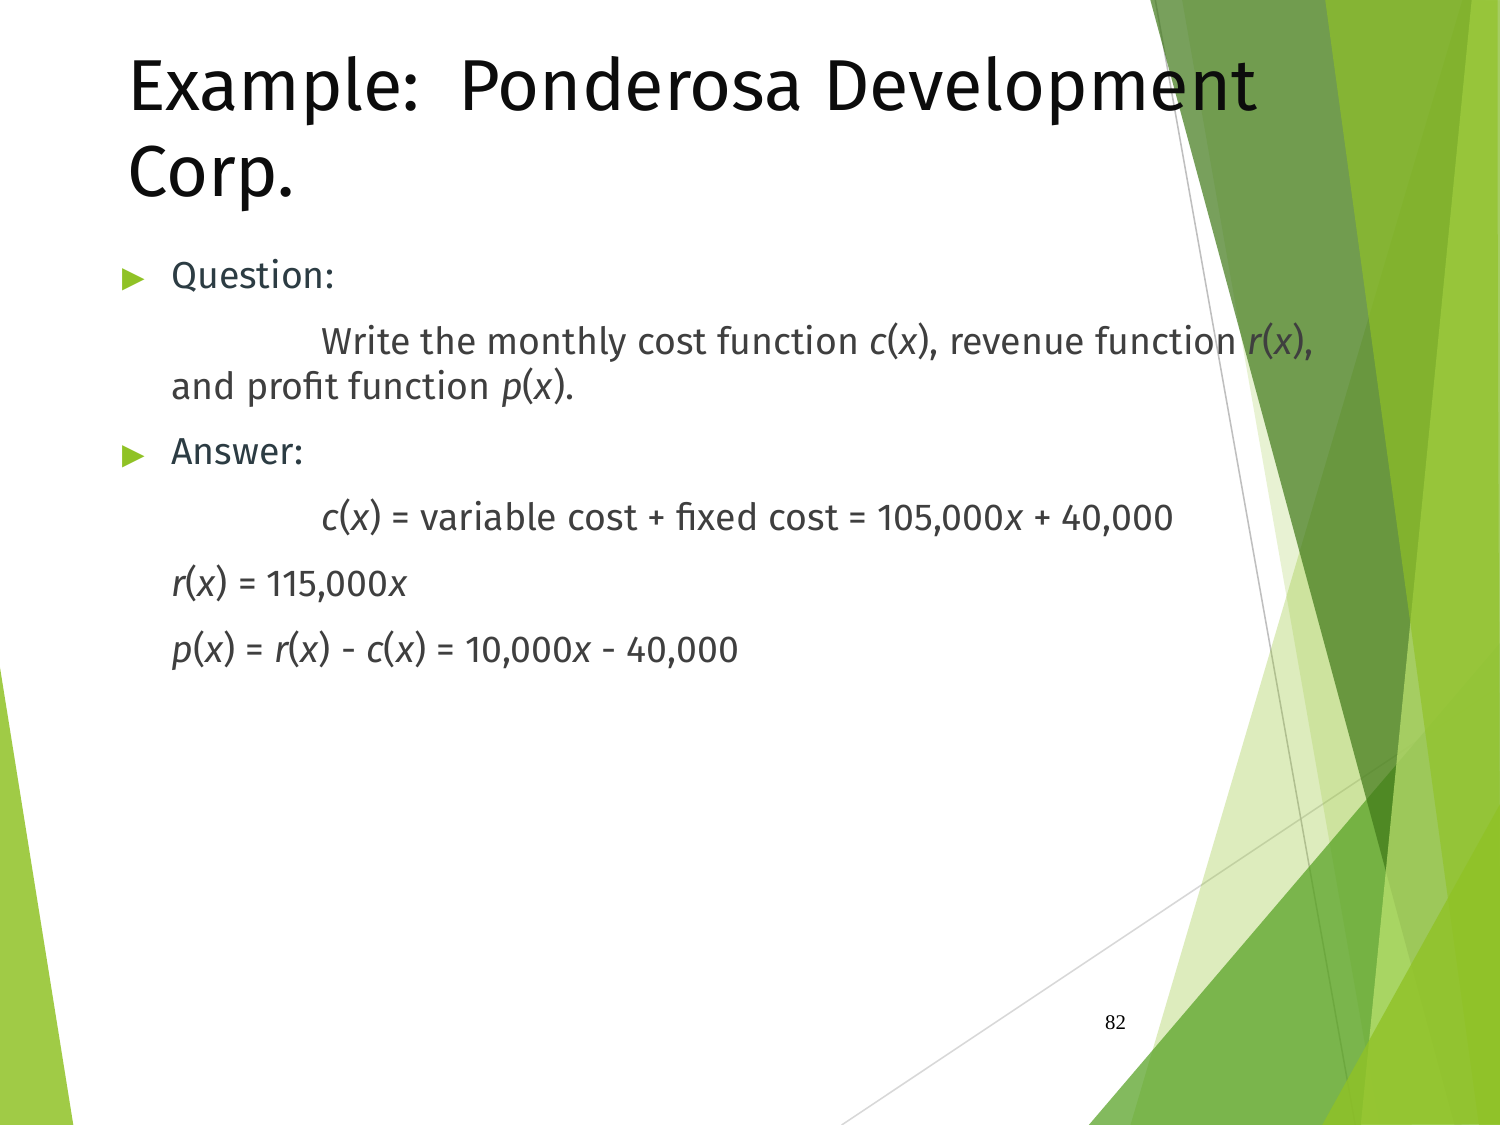

# Example:  Ponderosa Development Corp.
Question:
		Write the monthly cost function c(x), revenue function r(x), and profit function p(x).
Answer:
		c(x) = variable cost + fixed cost = 105,000x + 40,000
     	r(x) = 115,000x
     	p(x) = r(x) - c(x) = 10,000x - 40,000

82